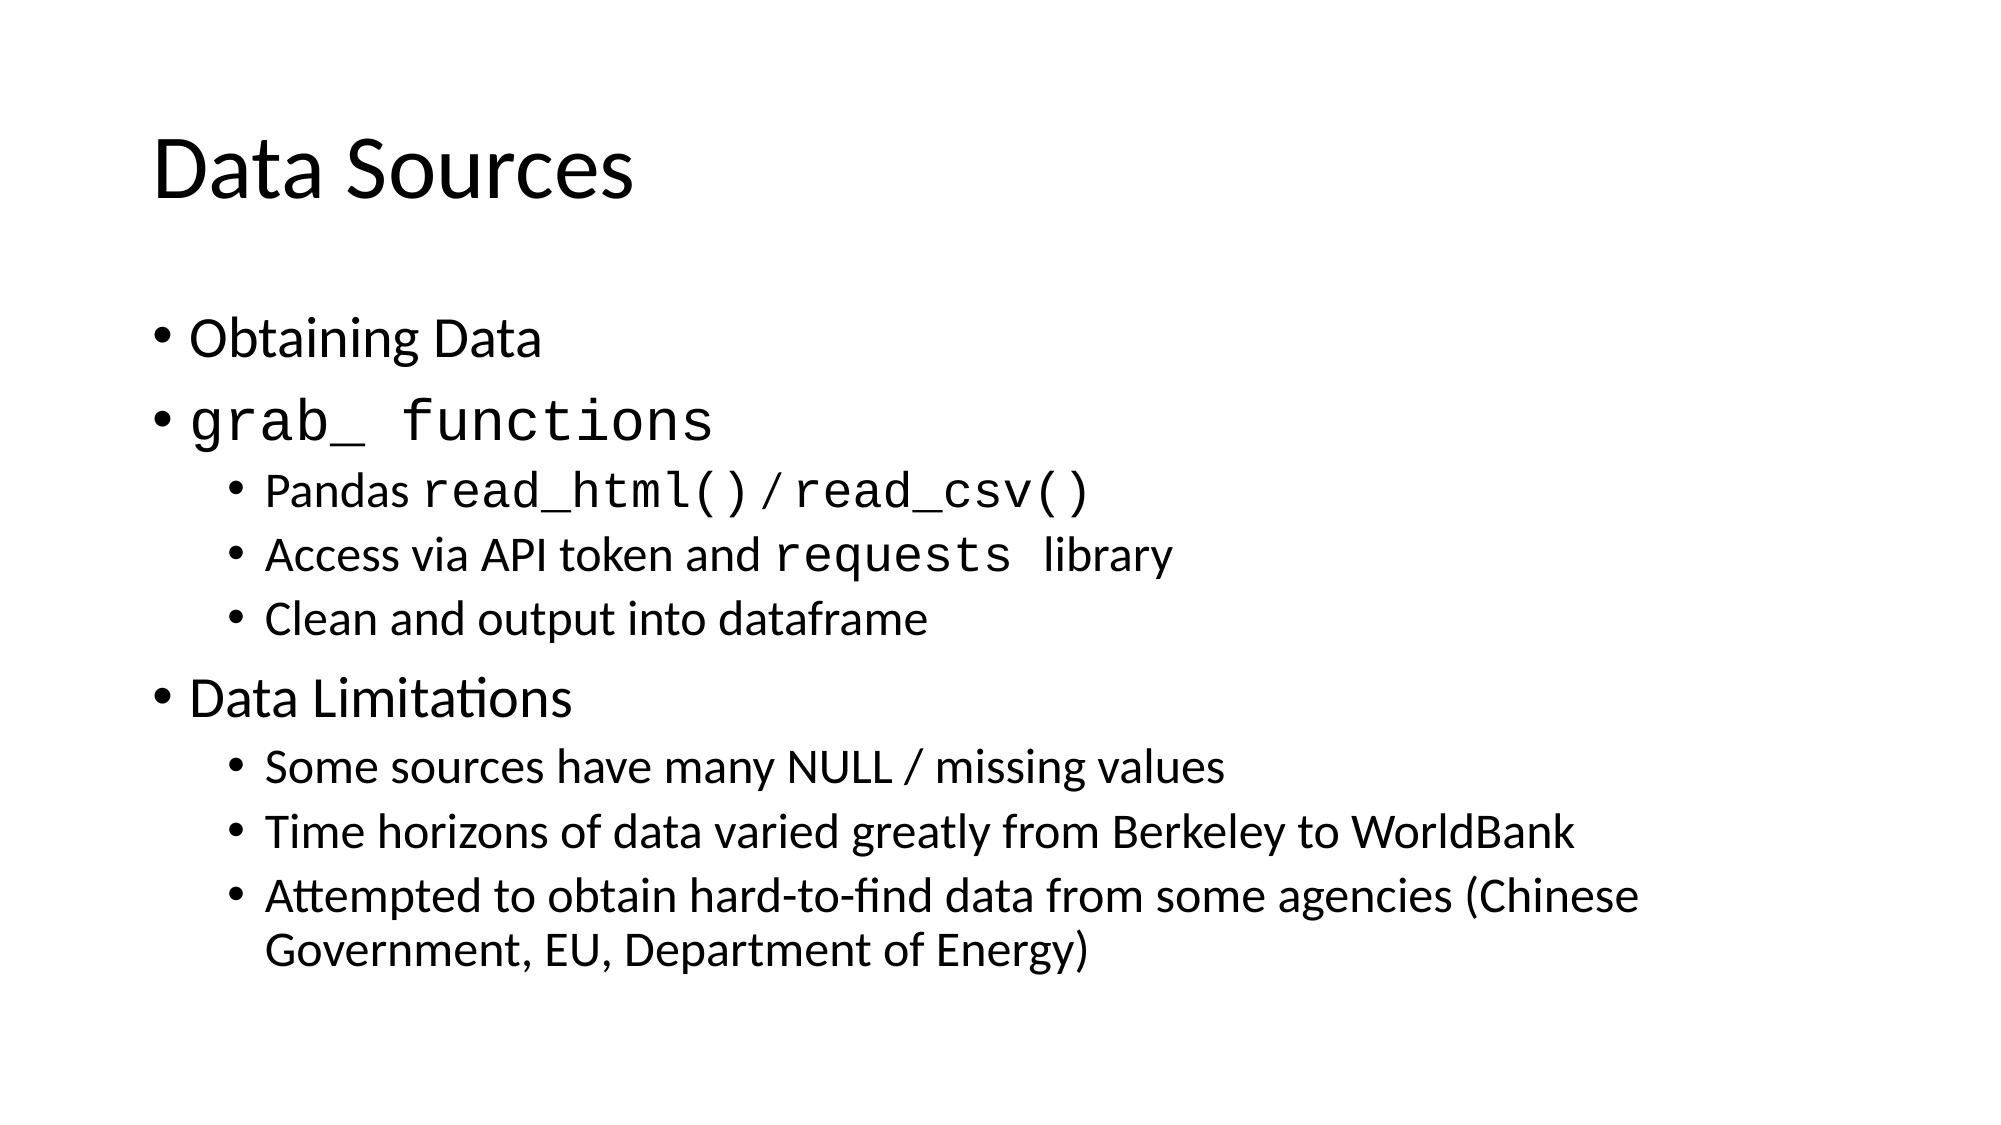

# Data Sources
Obtaining Data
grab_ functions
Pandas read_html() / read_csv()
Access via API token and requests library
Clean and output into dataframe
Data Limitations
Some sources have many NULL / missing values
Time horizons of data varied greatly from Berkeley to WorldBank
Attempted to obtain hard-to-find data from some agencies (Chinese Government, EU, Department of Energy)